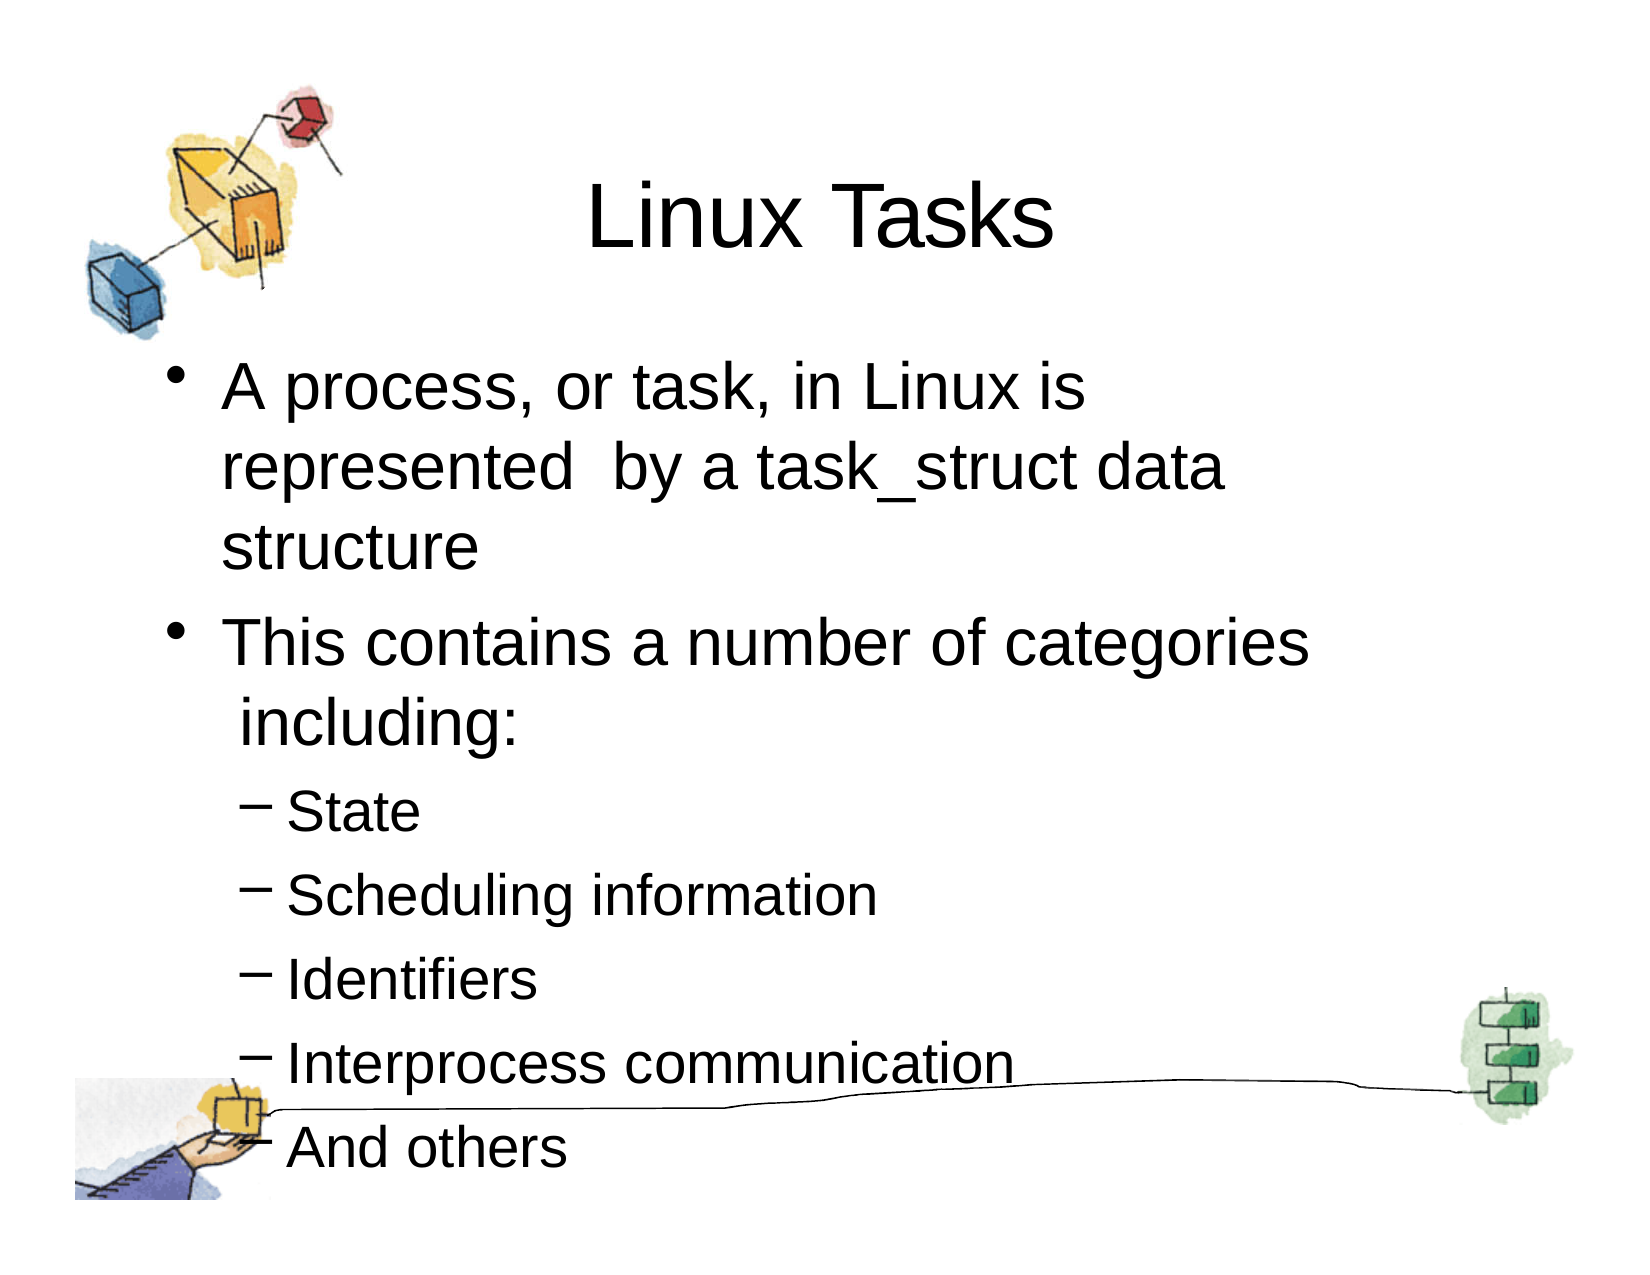

# Linux Tasks
A process, or task, in Linux is represented  by a task_struct data structure
This contains a number of categories  including:
State
Scheduling information
Identifiers
Interprocess communication
And others